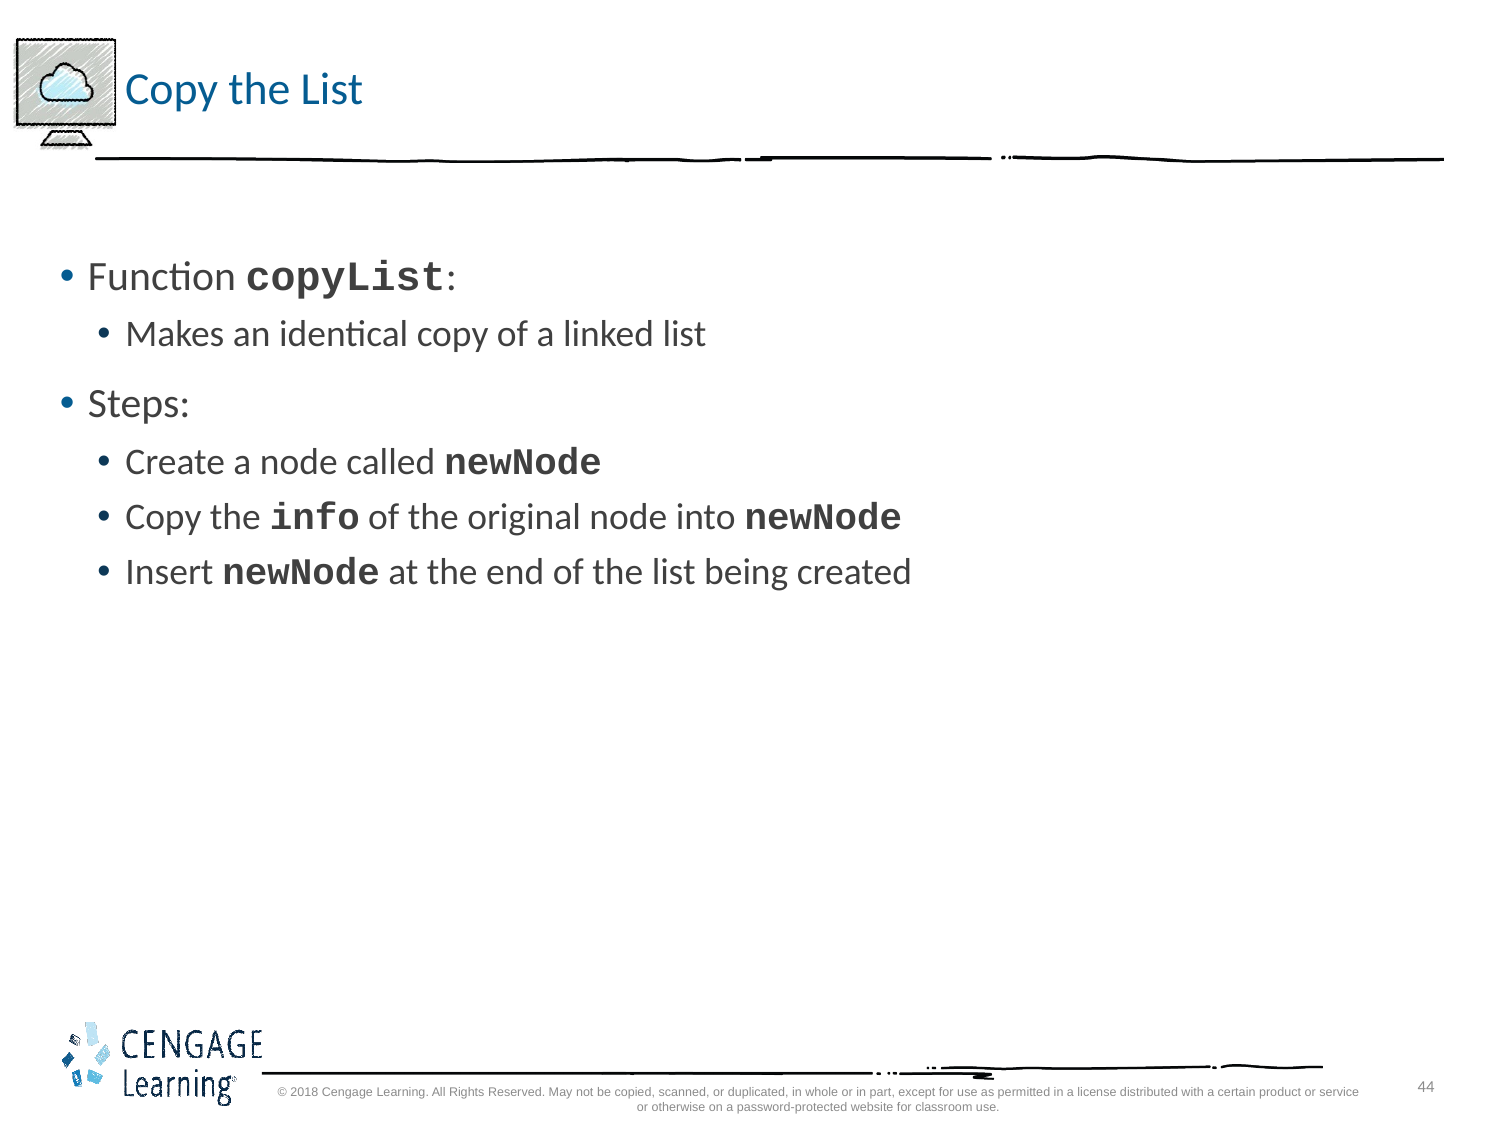

# Copy the List
Function copyList:
Makes an identical copy of a linked list
Steps:
Create a node called newNode
Copy the info of the original node into newNode
Insert newNode at the end of the list being created

© 2018 Cengage Learning. All Rights Reserved. May not be copied, scanned, or duplicated, in whole or in part, except for use as permitted in a license distributed with a certain product or service or otherwise on a password-protected website for classroom use.